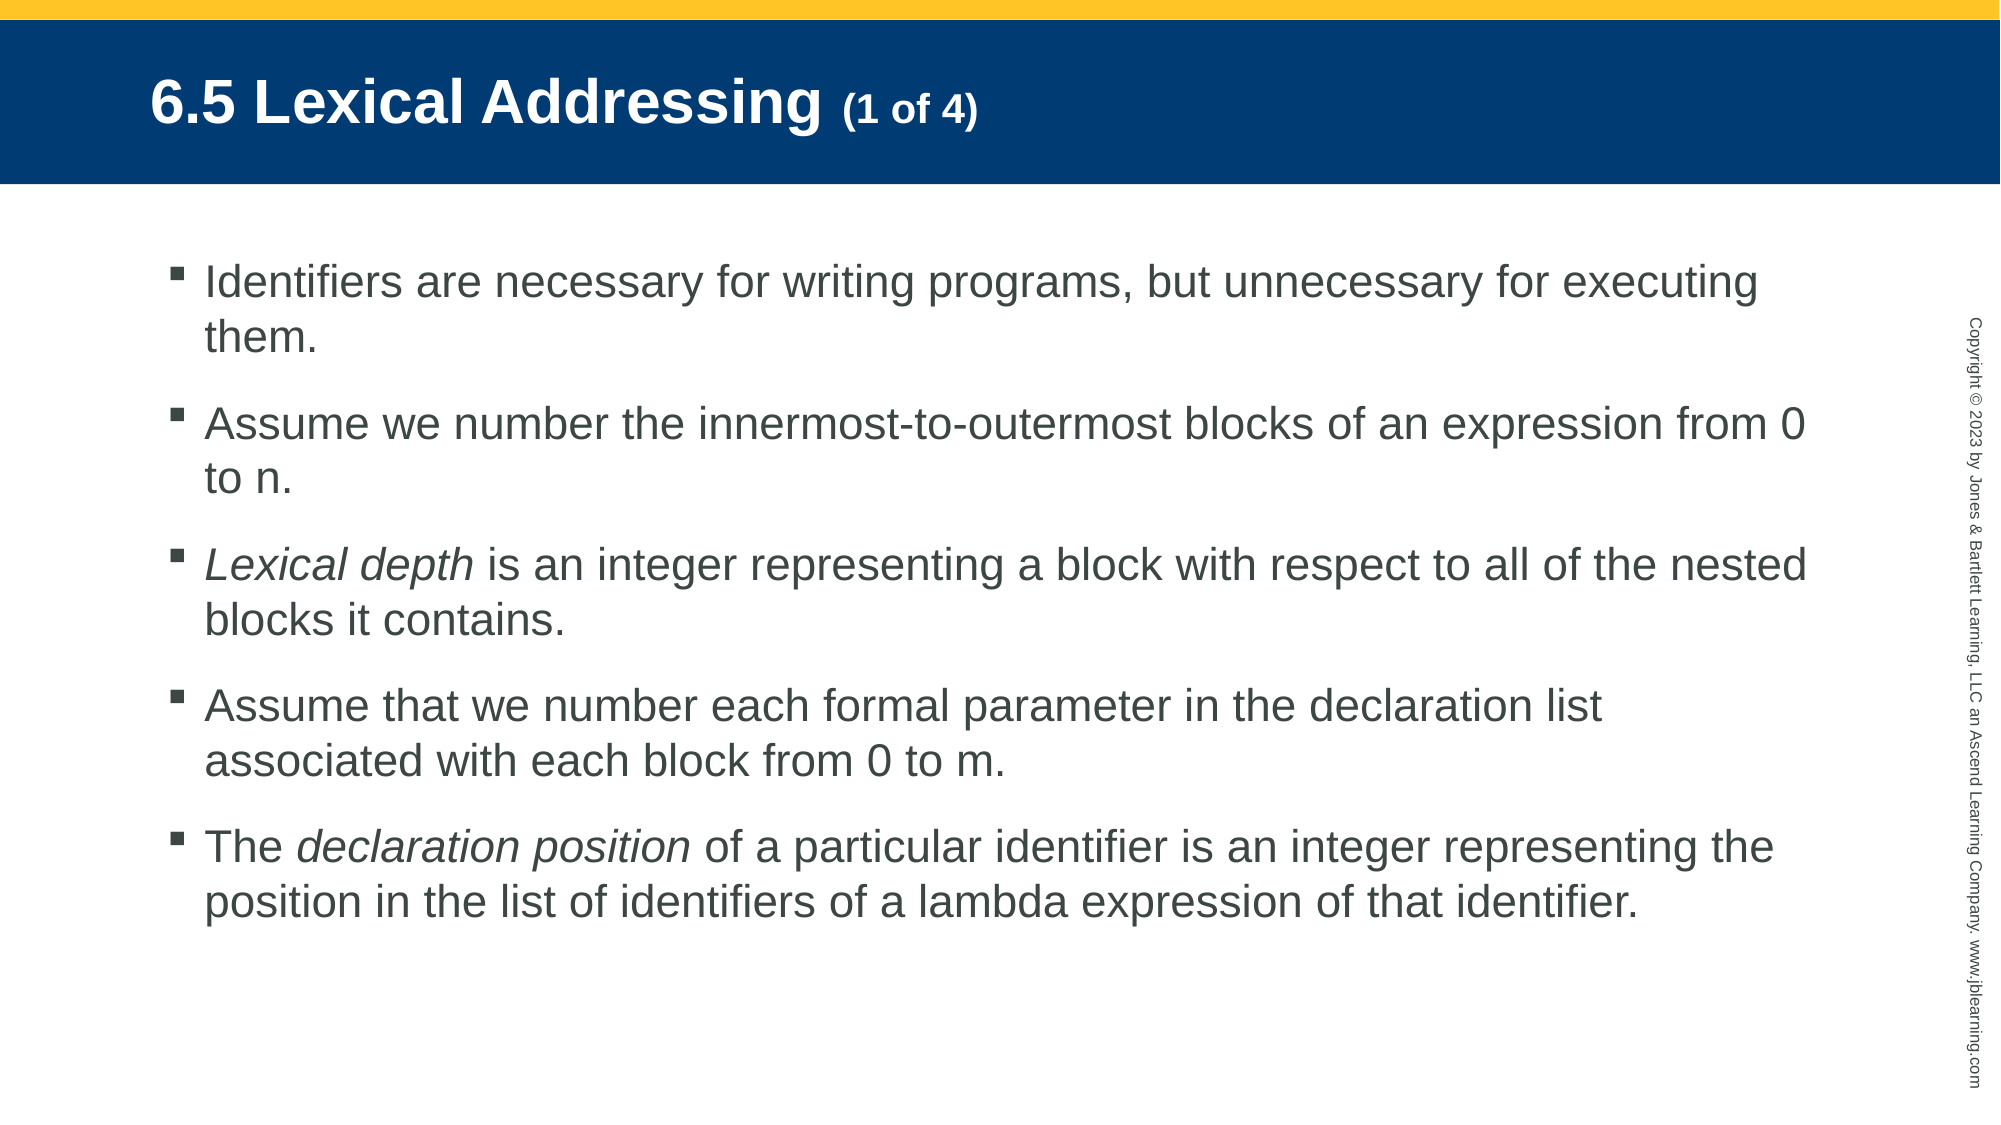

# 6.5 Lexical Addressing (1 of 4)
Identifiers are necessary for writing programs, but unnecessary for executing them.
Assume we number the innermost-to-outermost blocks of an expression from 0 to n.
Lexical depth is an integer representing a block with respect to all of the nested blocks it contains.
Assume that we number each formal parameter in the declaration list associated with each block from 0 to m.
The declaration position of a particular identifier is an integer representing the position in the list of identifiers of a lambda expression of that identifier.